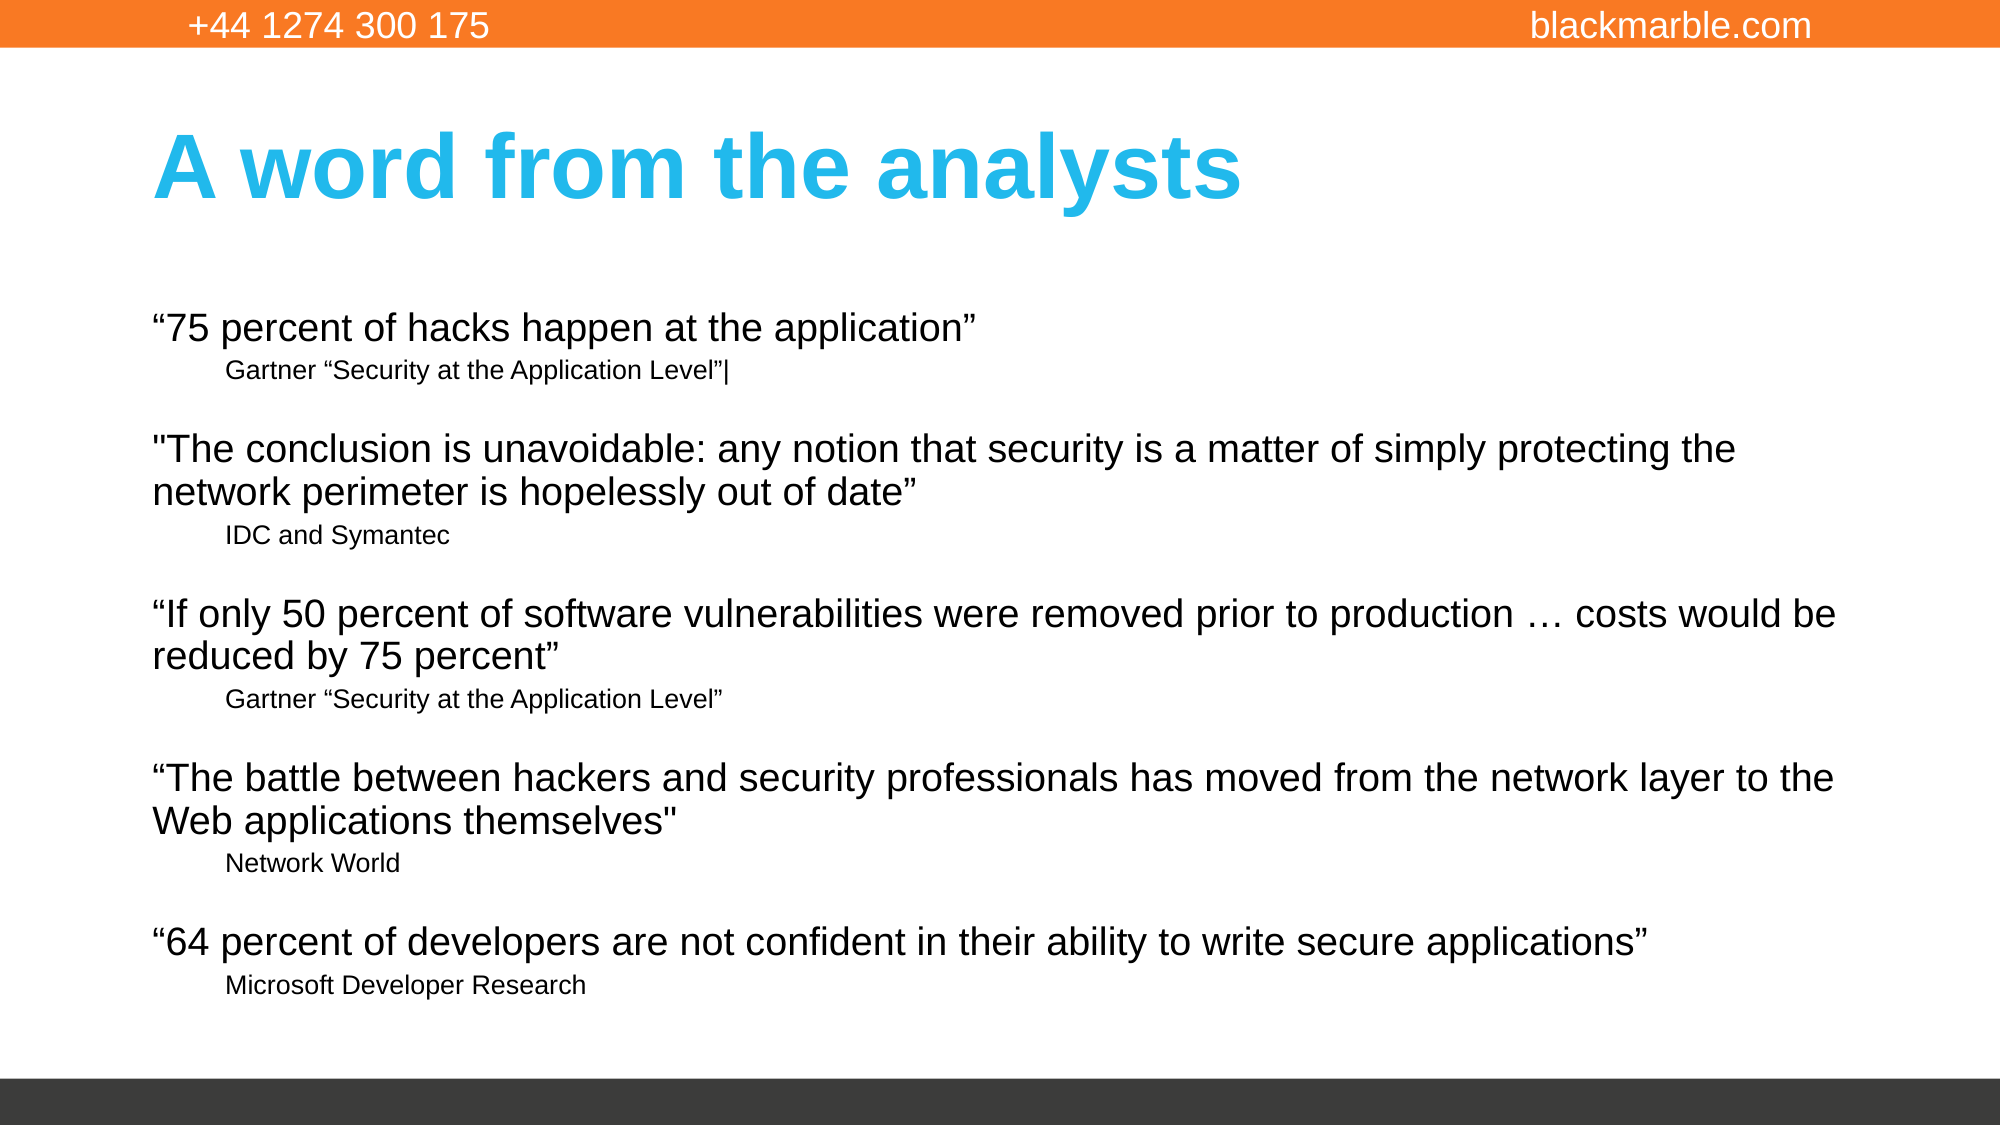

# A word from the analysts
“75 percent of hacks happen at the application”
Gartner “Security at the Application Level”|
"The conclusion is unavoidable: any notion that security is a matter of simply protecting the network perimeter is hopelessly out of date”
IDC and Symantec
“If only 50 percent of software vulnerabilities were removed prior to production … costs would be reduced by 75 percent”
Gartner “Security at the Application Level”
“The battle between hackers and security professionals has moved from the network layer to the Web applications themselves"
Network World
“64 percent of developers are not confident in their ability to write secure applications”
Microsoft Developer Research